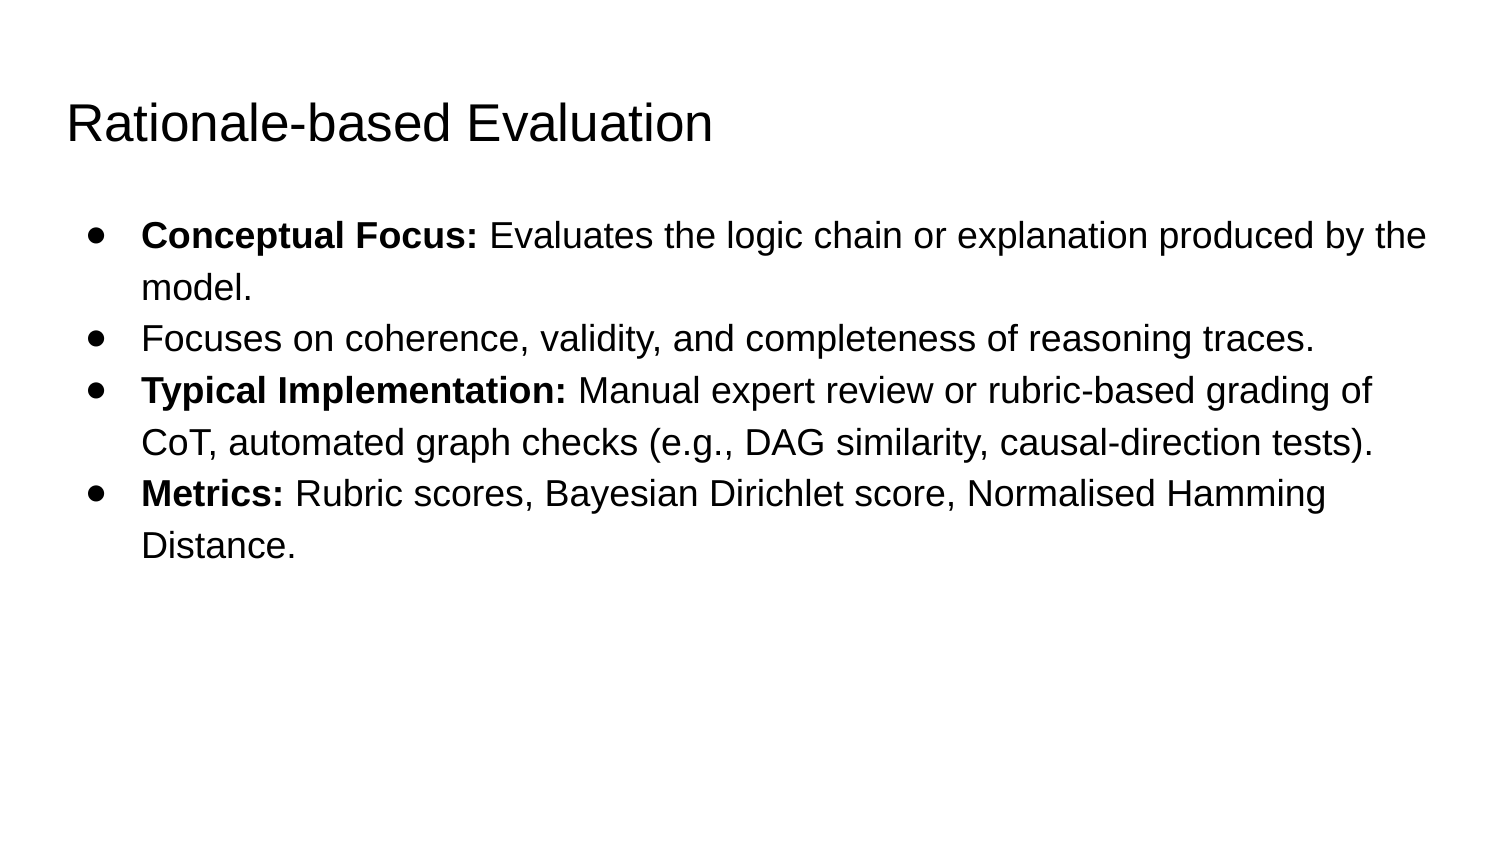

# Rationale-based Evaluation
Conceptual Focus: Evaluates the logic chain or explanation produced by the model.
Focuses on coherence, validity, and completeness of reasoning traces.
Typical Implementation: Manual expert review or rubric-based grading of CoT, automated graph checks (e.g., DAG similarity, causal-direction tests).
Metrics: Rubric scores, Bayesian Dirichlet score, Normalised Hamming Distance.